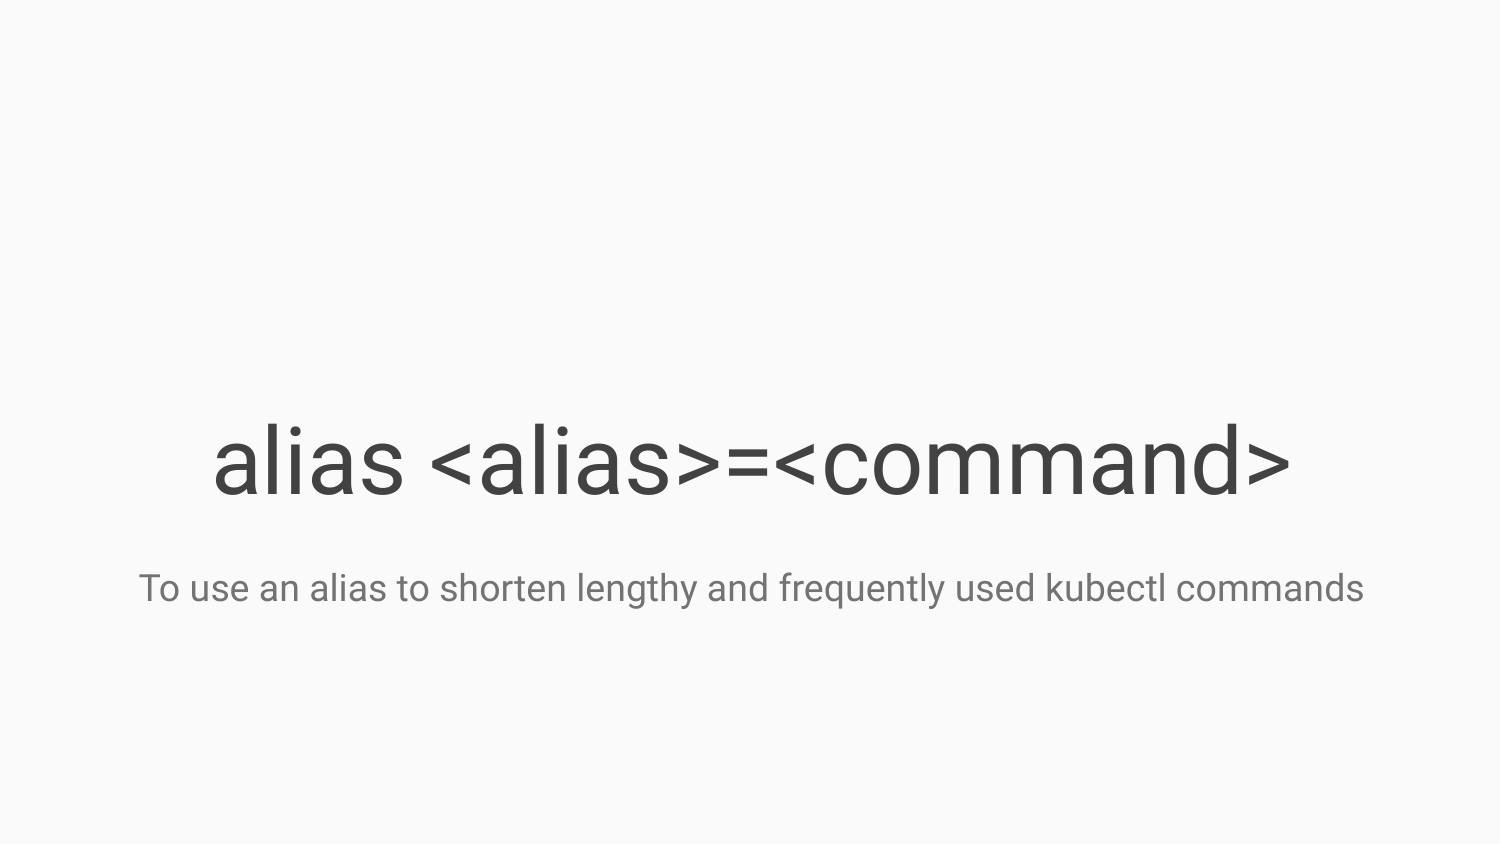

# alias <alias>=<command>
To use an alias to shorten lengthy and frequently used kubectl commands